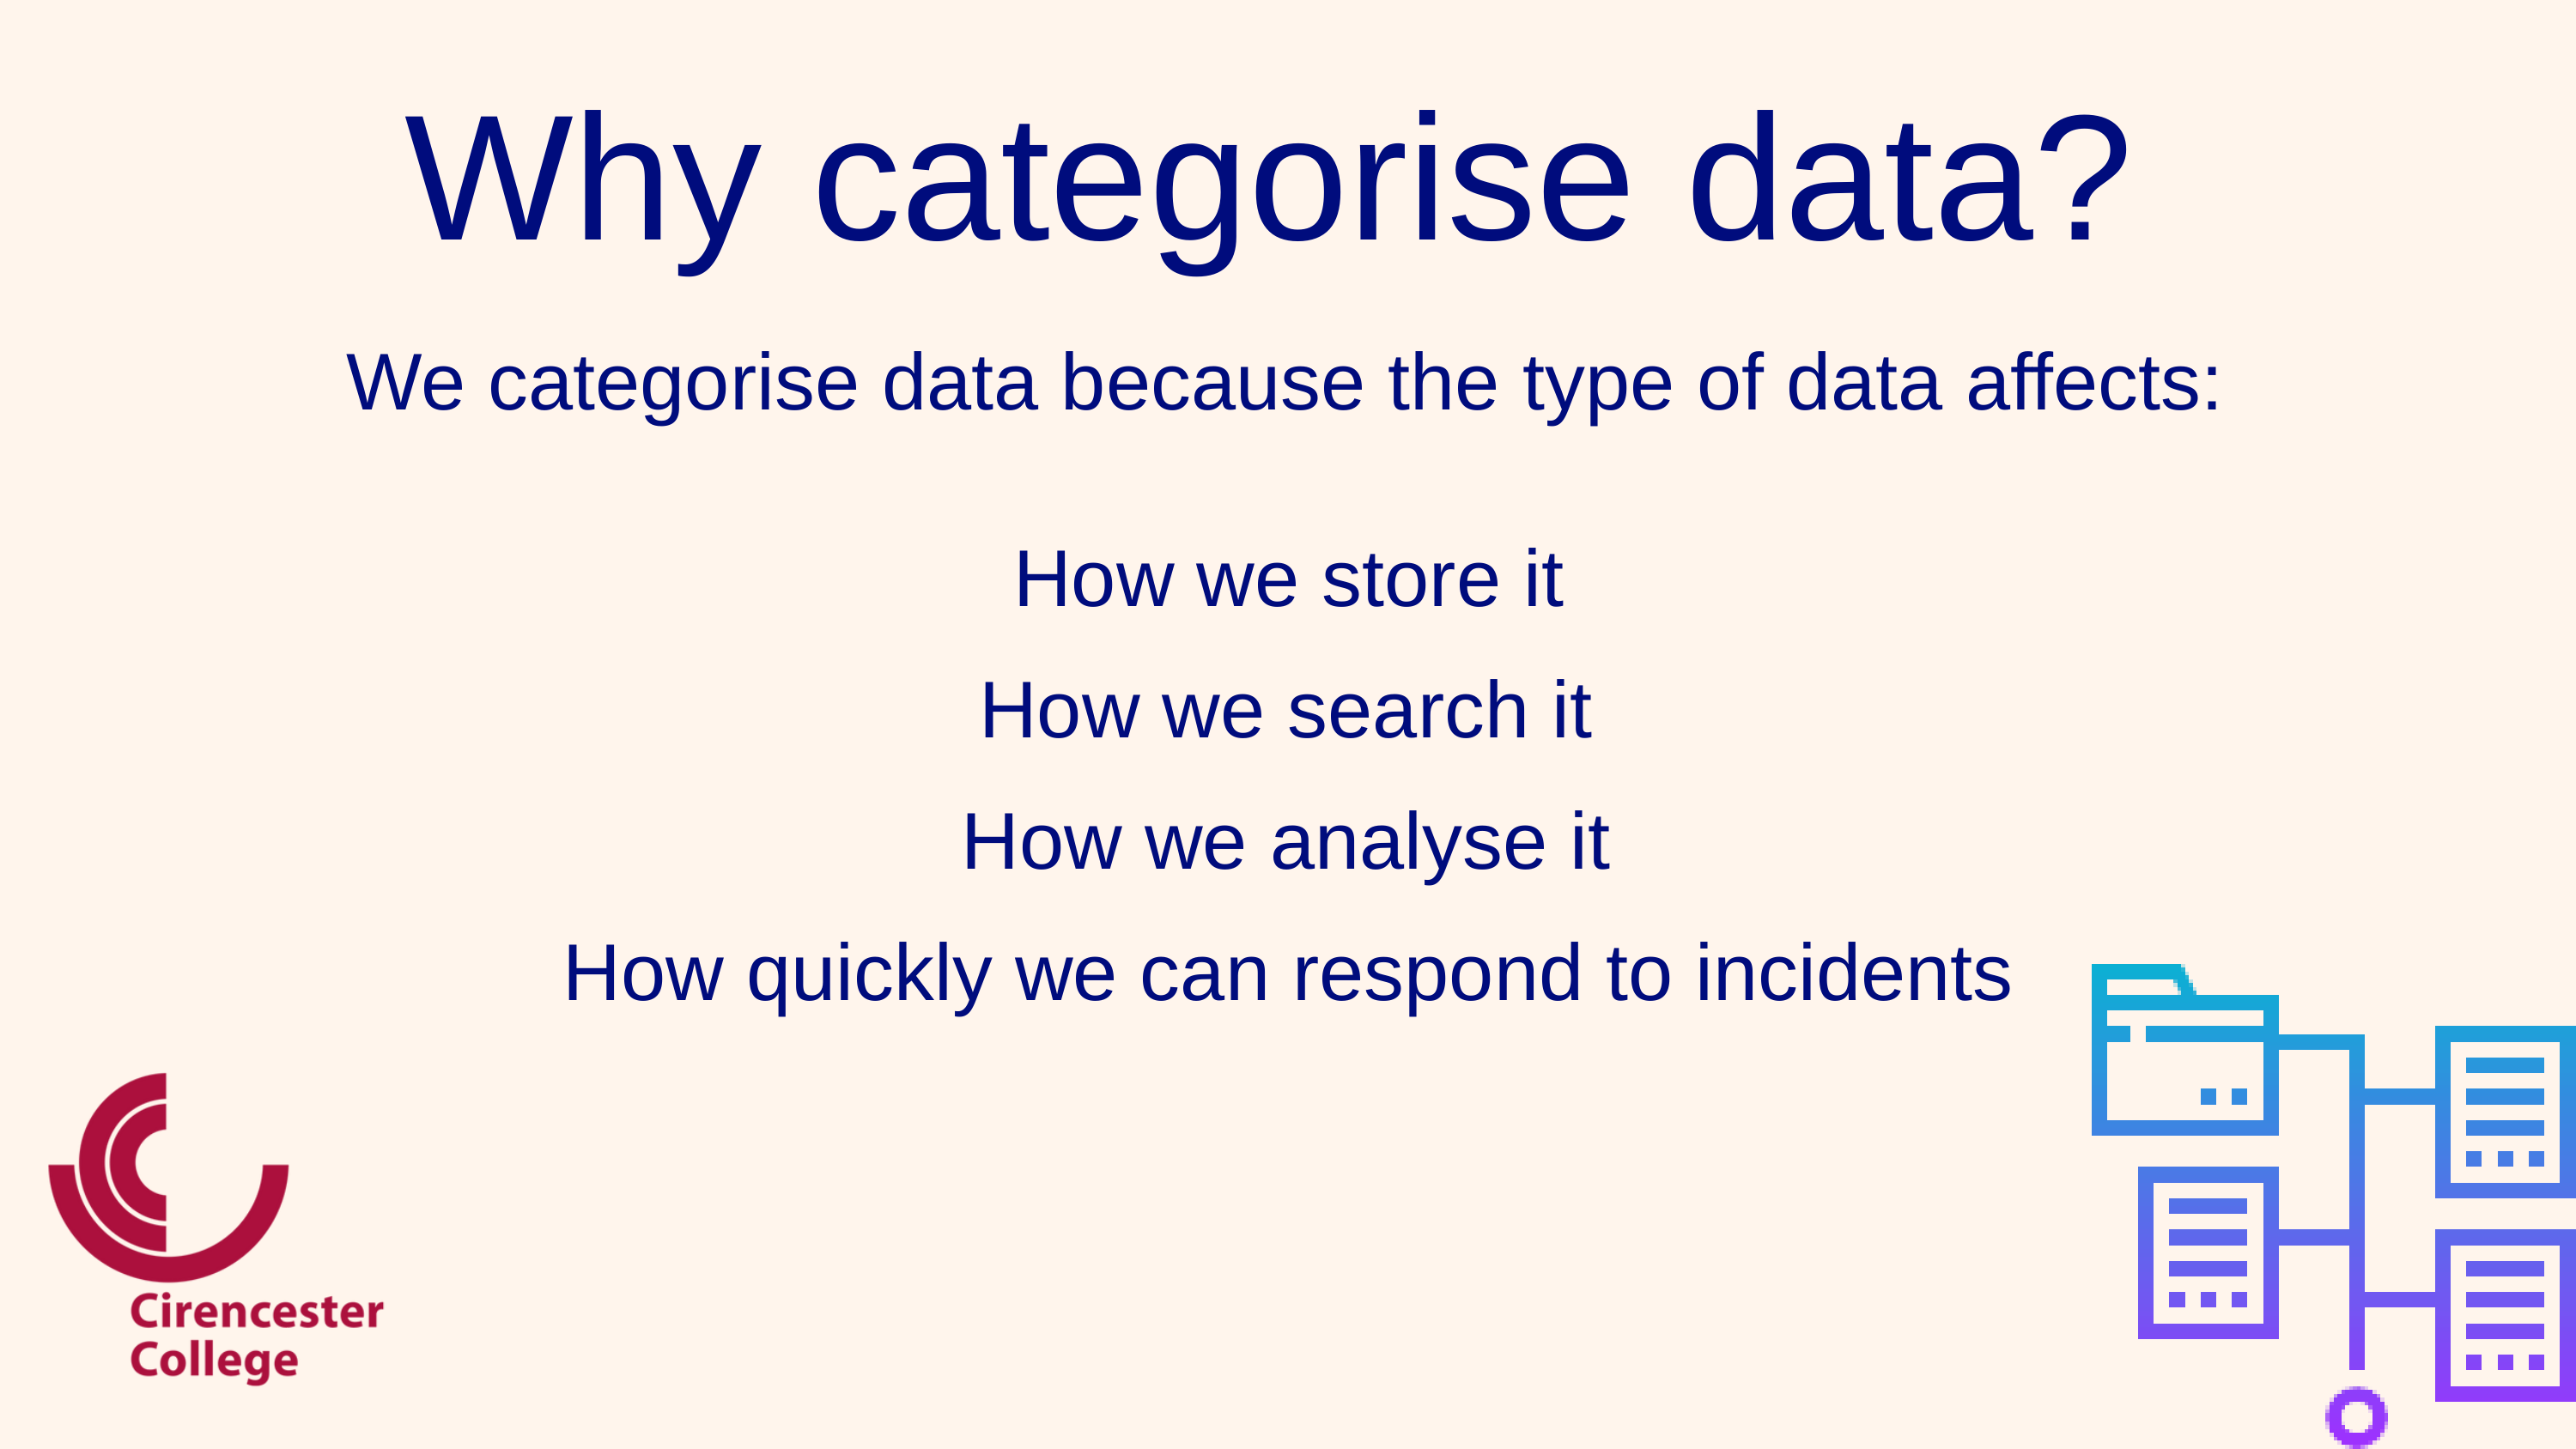

Why categorise data?
We categorise data because the type of data affects:
How we store it
How we search it
How we analyse it
How quickly we can respond to incidents